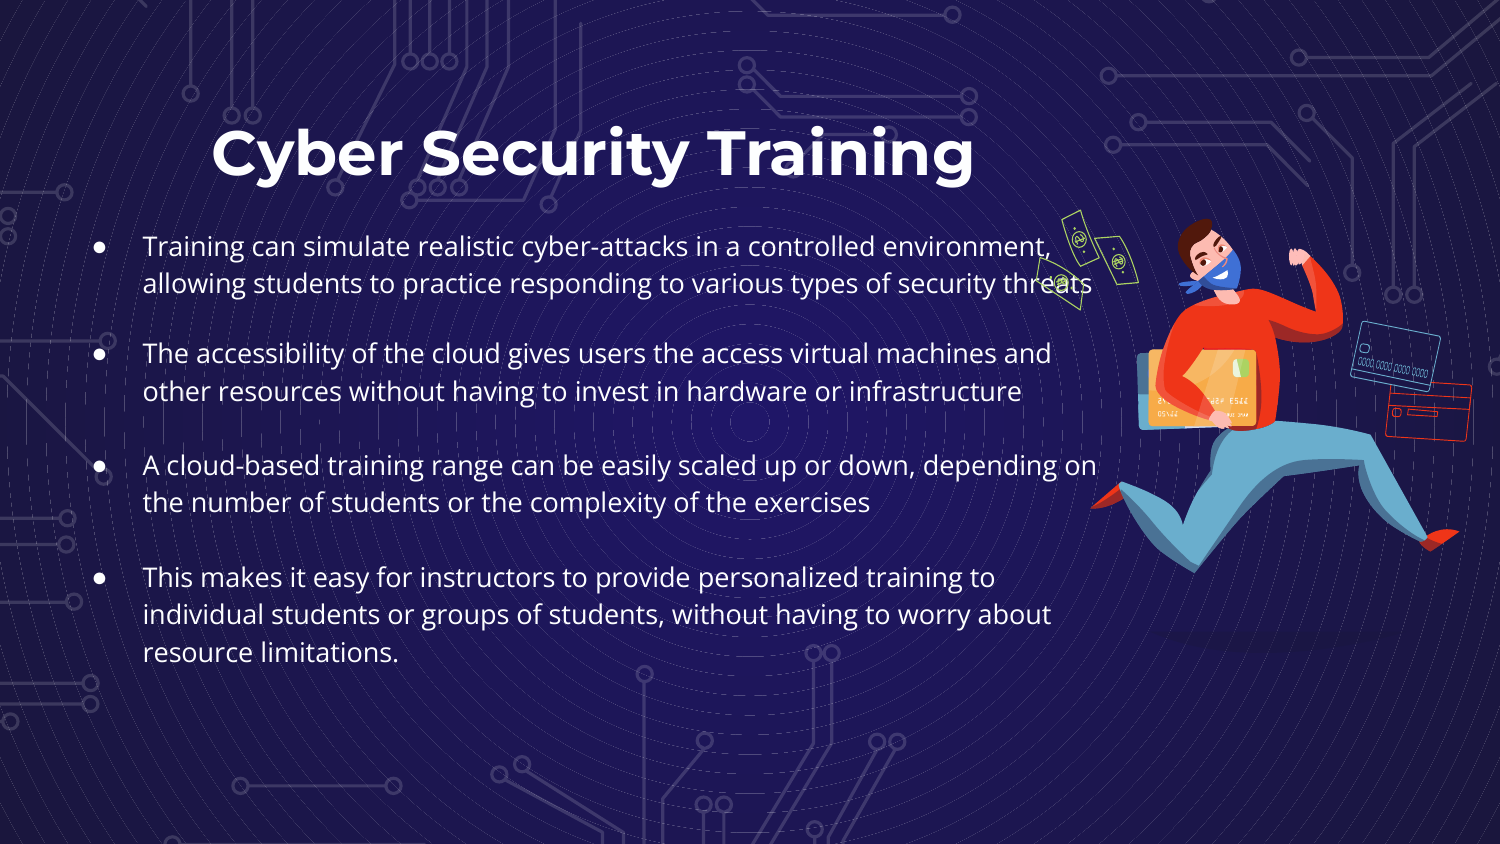

# Cyber Security Training
Training can simulate realistic cyber-attacks in a controlled environment, allowing students to practice responding to various types of security threats

The accessibility of the cloud gives users the access virtual machines and other resources without having to invest in hardware or infrastructure

A cloud-based training range can be easily scaled up or down, depending on the number of students or the complexity of the exercises

This makes it easy for instructors to provide personalized training to individual students or groups of students, without having to worry about resource limitations.